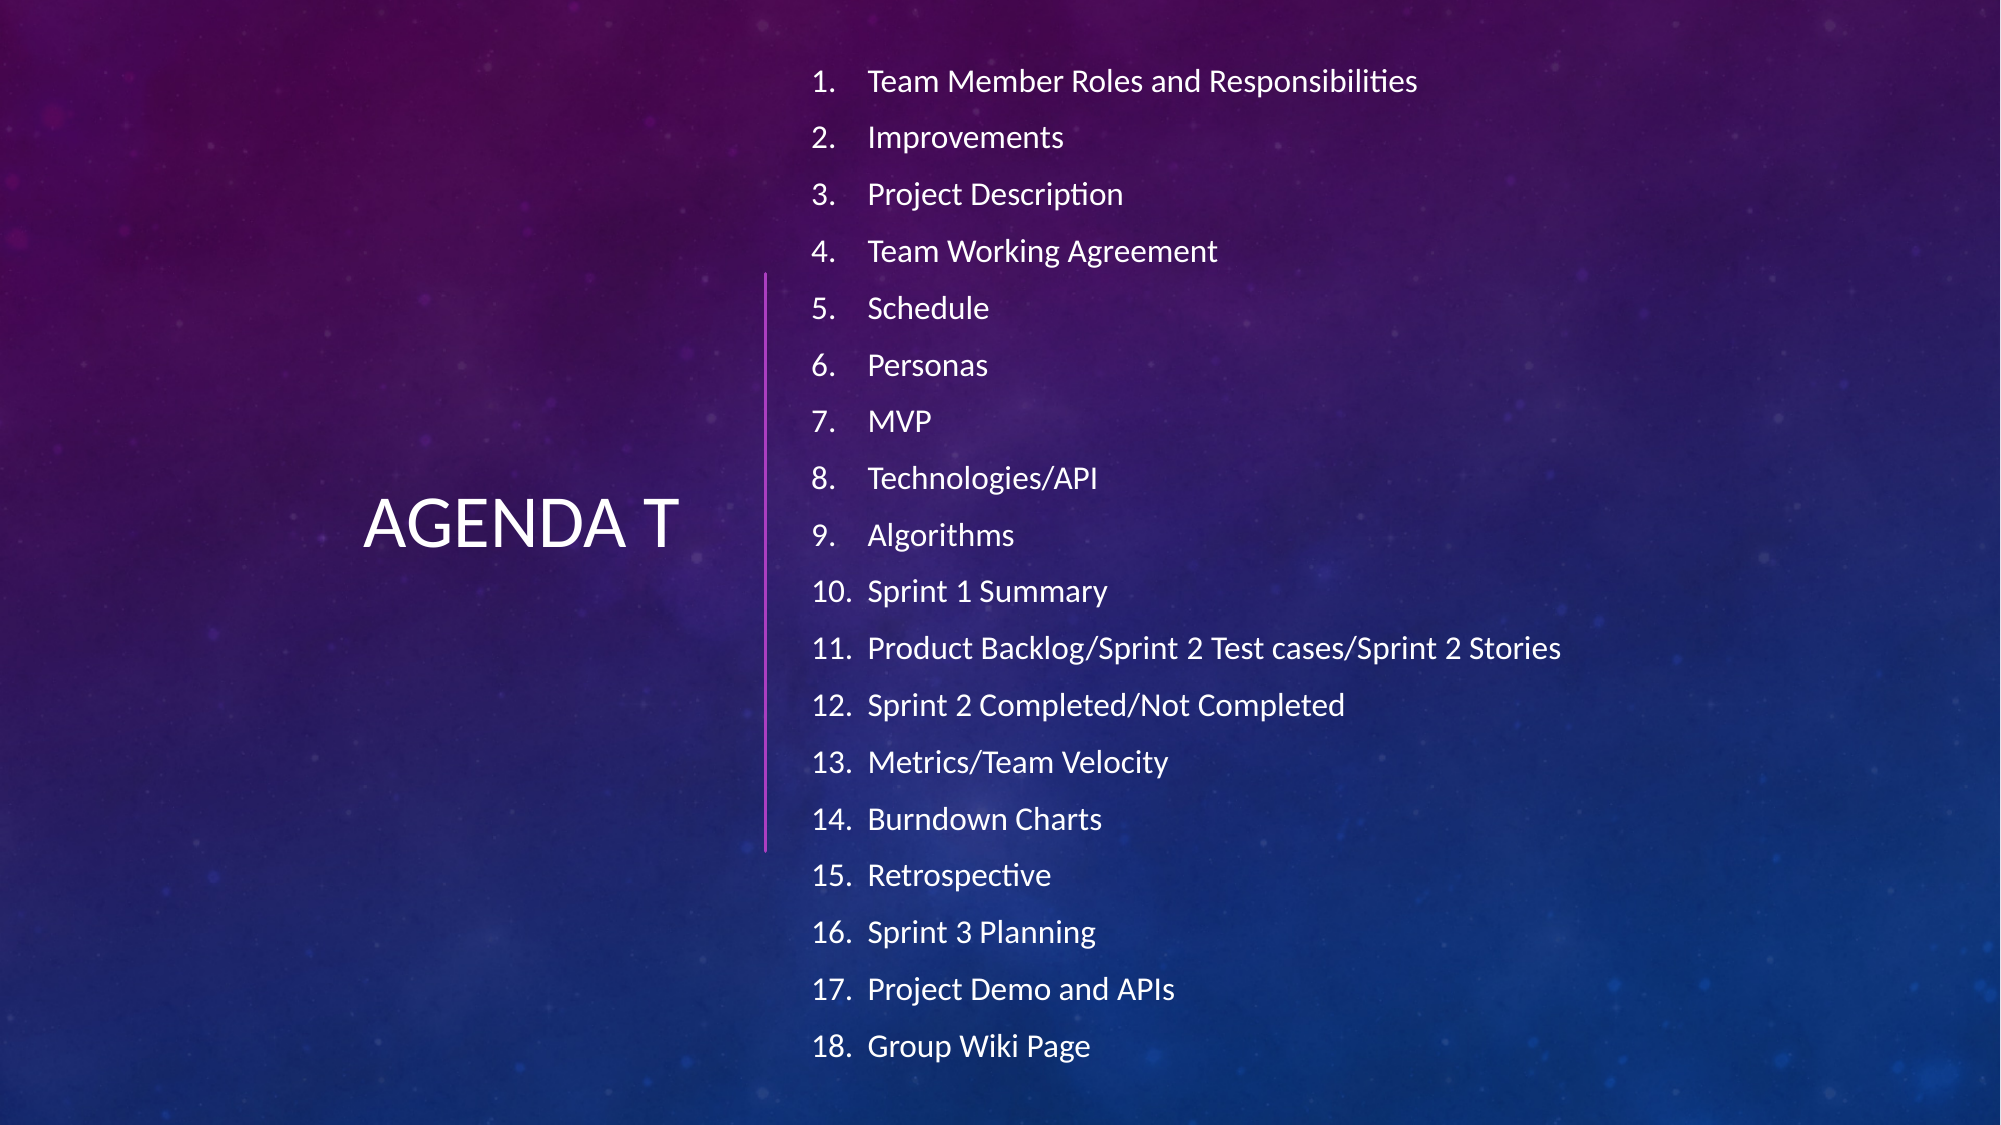

# Agenda T

Team Member Roles and Responsibilities
Improvements
Project Description
Team Working Agreement
Schedule
Personas
MVP
Technologies/API
Algorithms
Sprint 1 Summary
Product Backlog/Sprint 2 Test cases/Sprint 2 Stories
Sprint 2 Completed/Not Completed
Metrics/Team Velocity
Burndown Charts
Retrospective
Sprint 3 Planning
Project Demo and APIs
Group Wiki Page